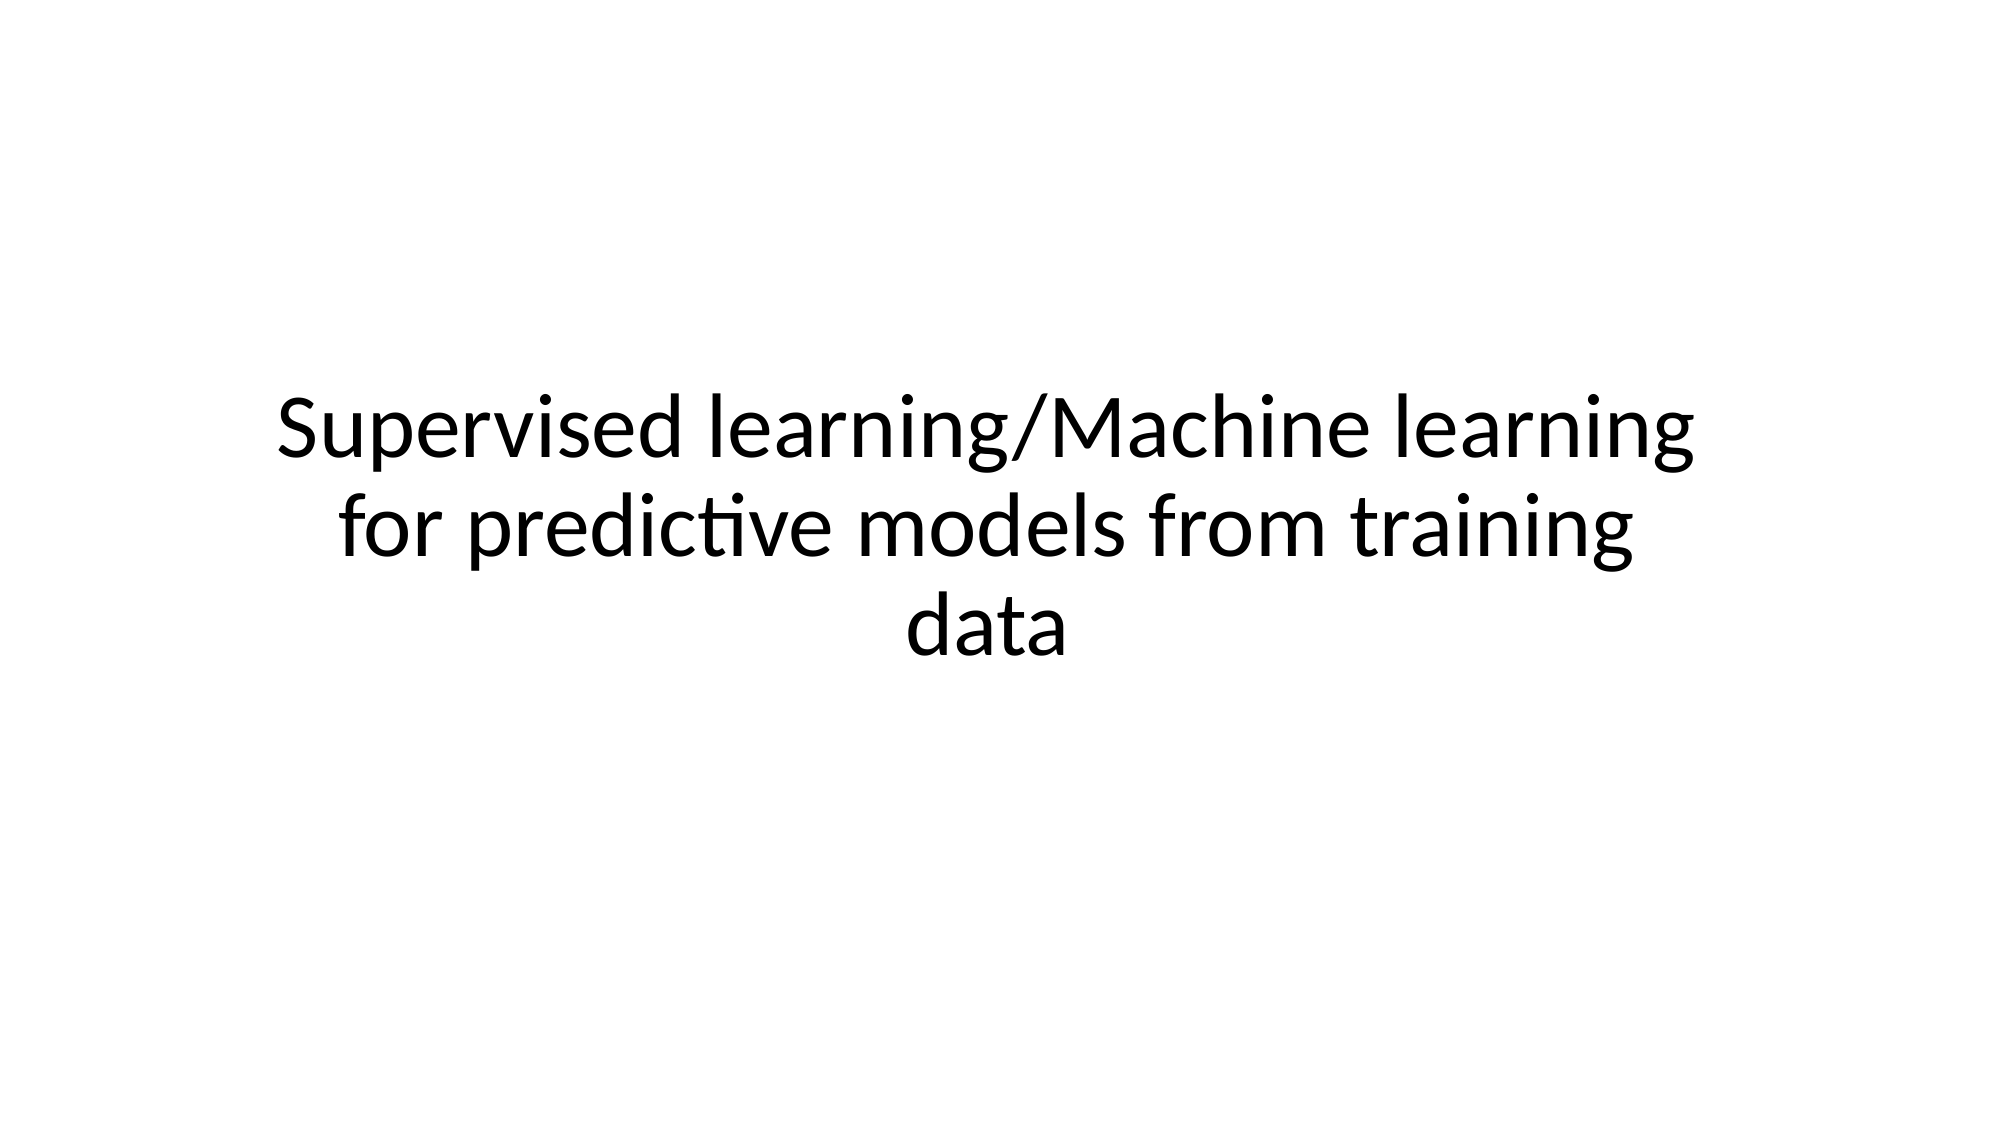

# Supervised learning/Machine learning for predictive models from training data